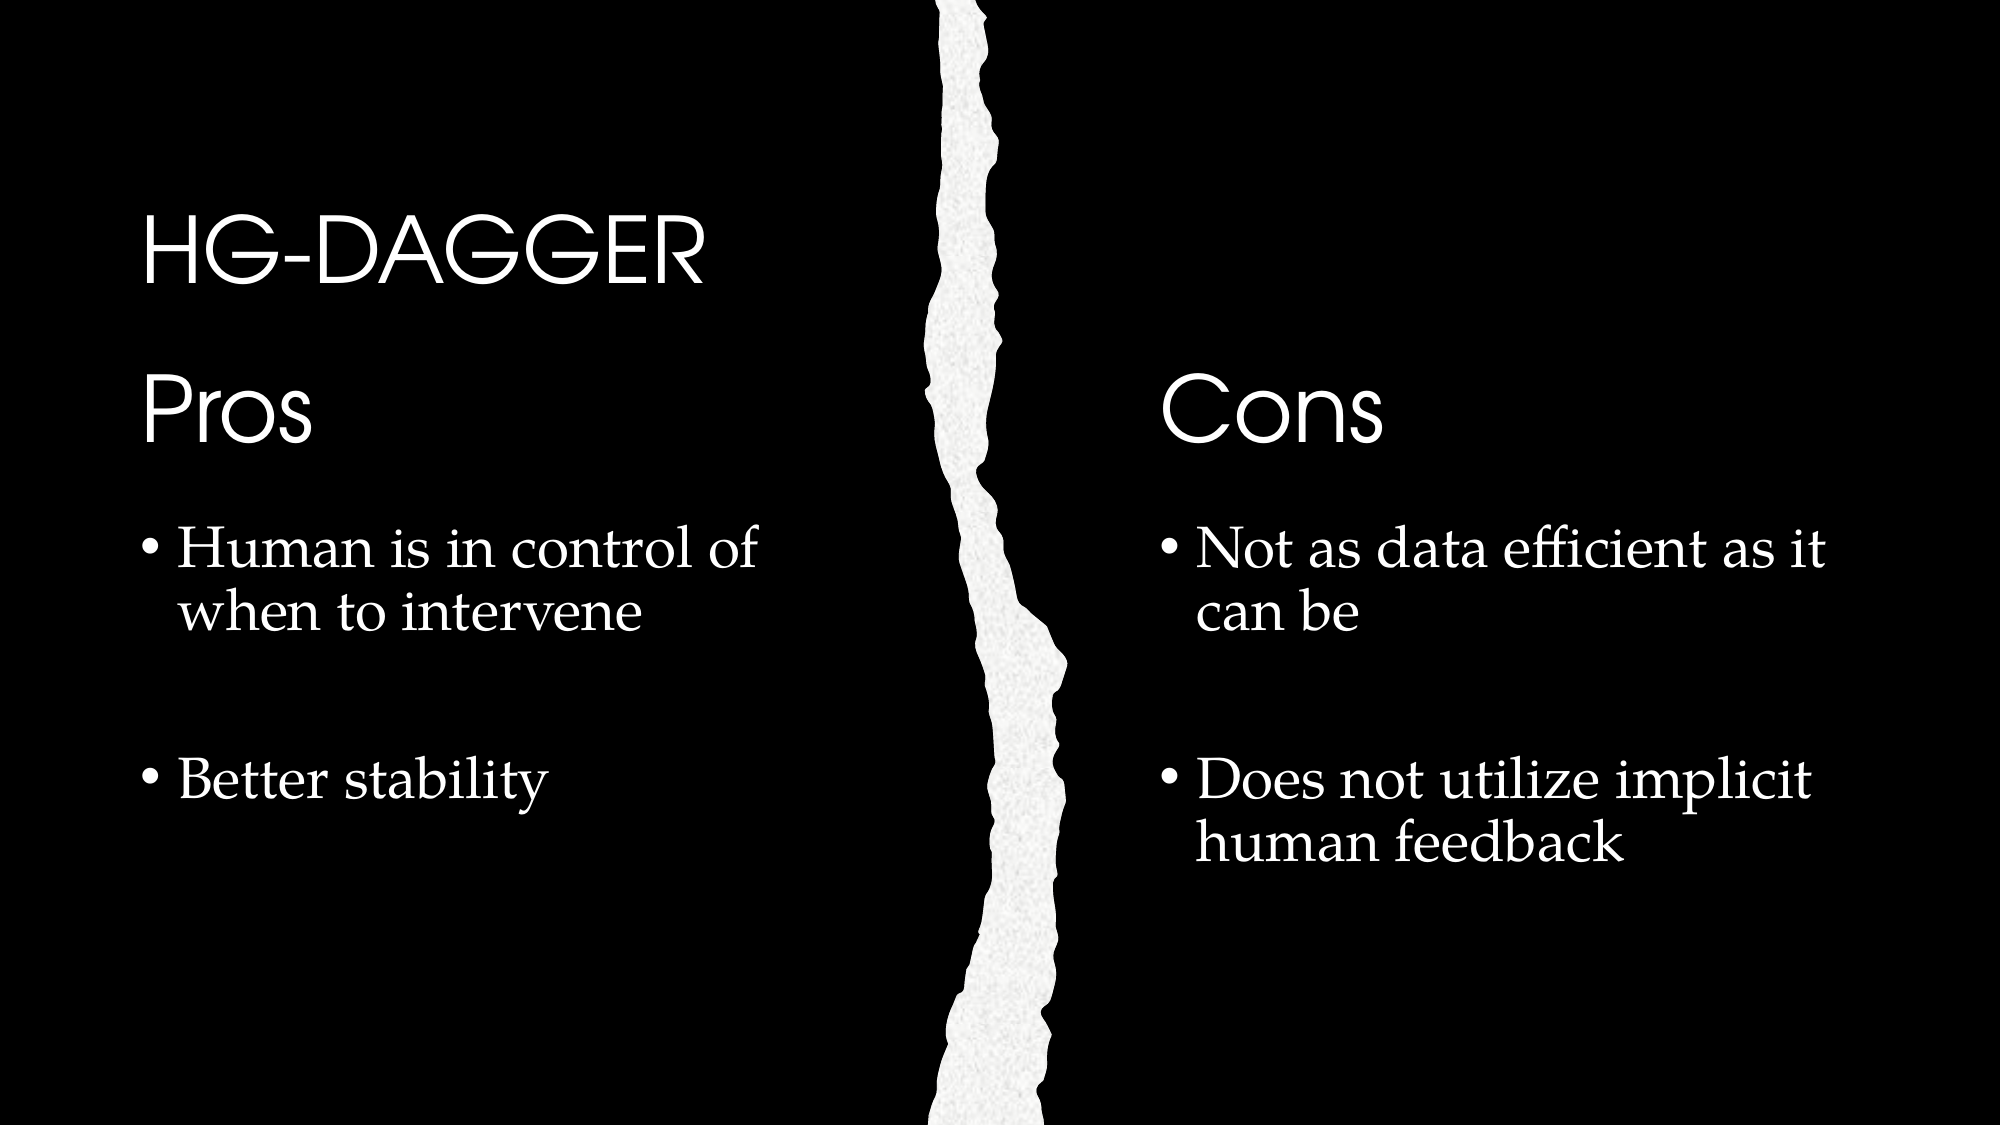

HG-DAGGER
Cons
# Pros
Not as data efficient as it can be

Does not utilize implicit human feedback

Human is in control of when to intervene

Better stability